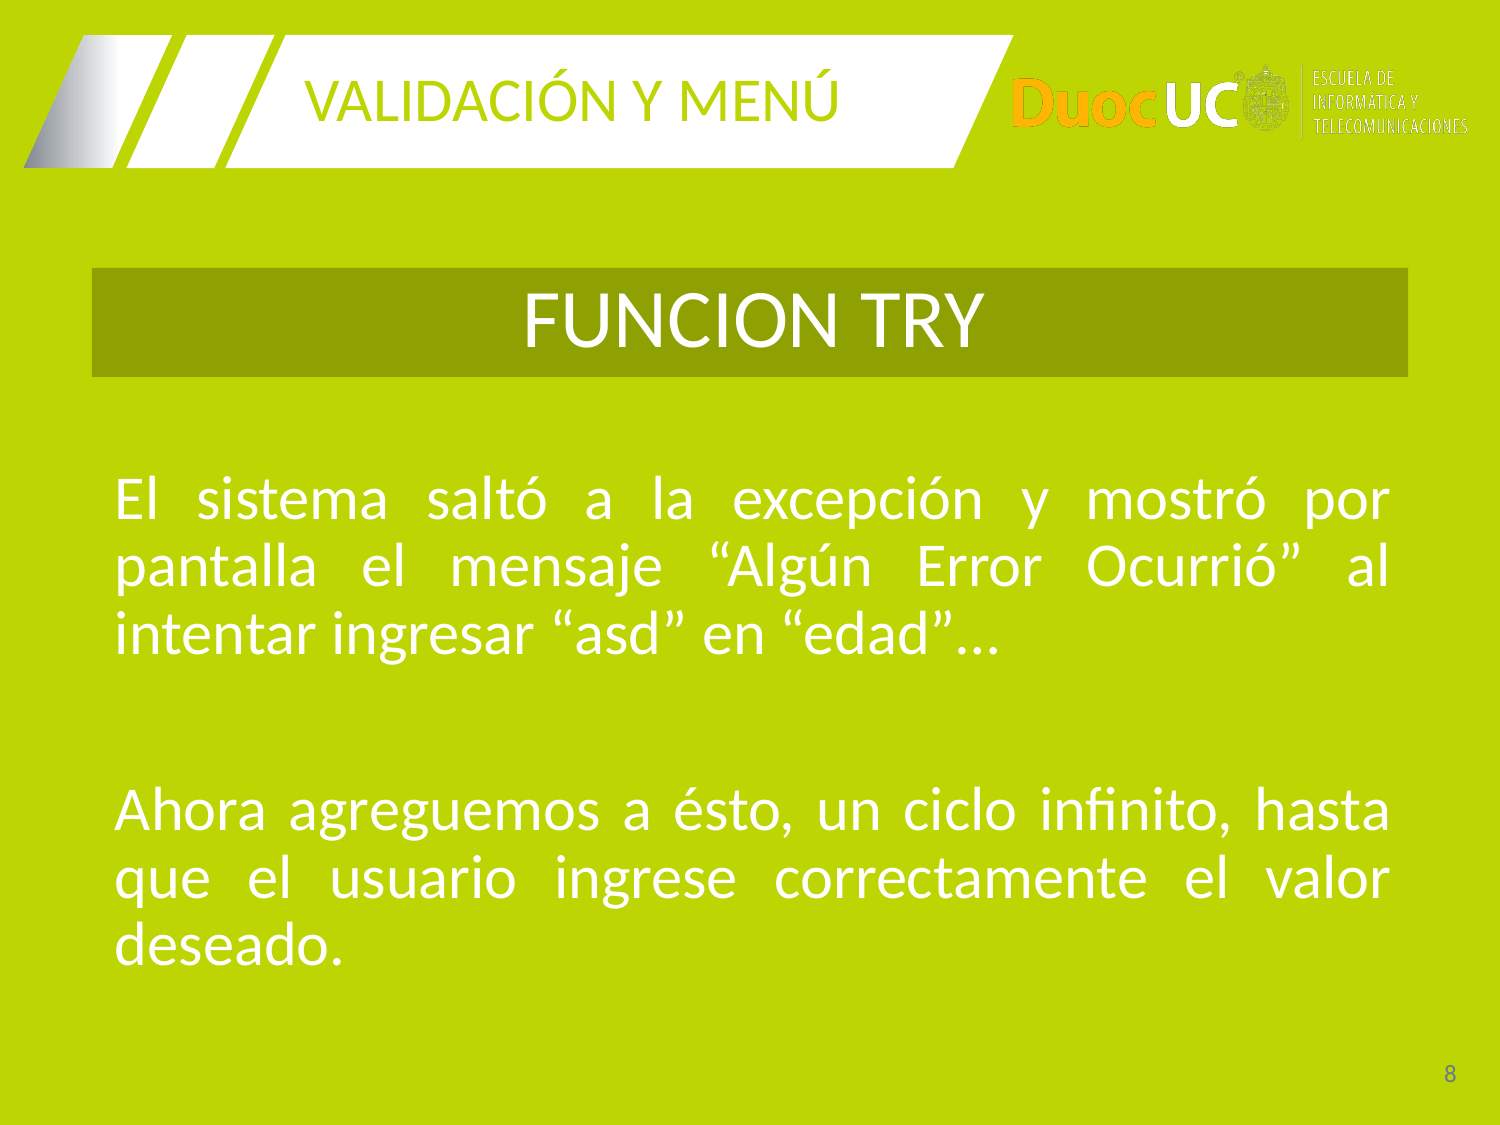

# VALIDACIÓN Y MENÚ
FUNCION TRY
El sistema saltó a la excepción y mostró por pantalla el mensaje “Algún Error Ocurrió” al intentar ingresar “asd” en “edad”…

Ahora agreguemos a ésto, un ciclo infinito, hasta que el usuario ingrese correctamente el valor deseado.

8